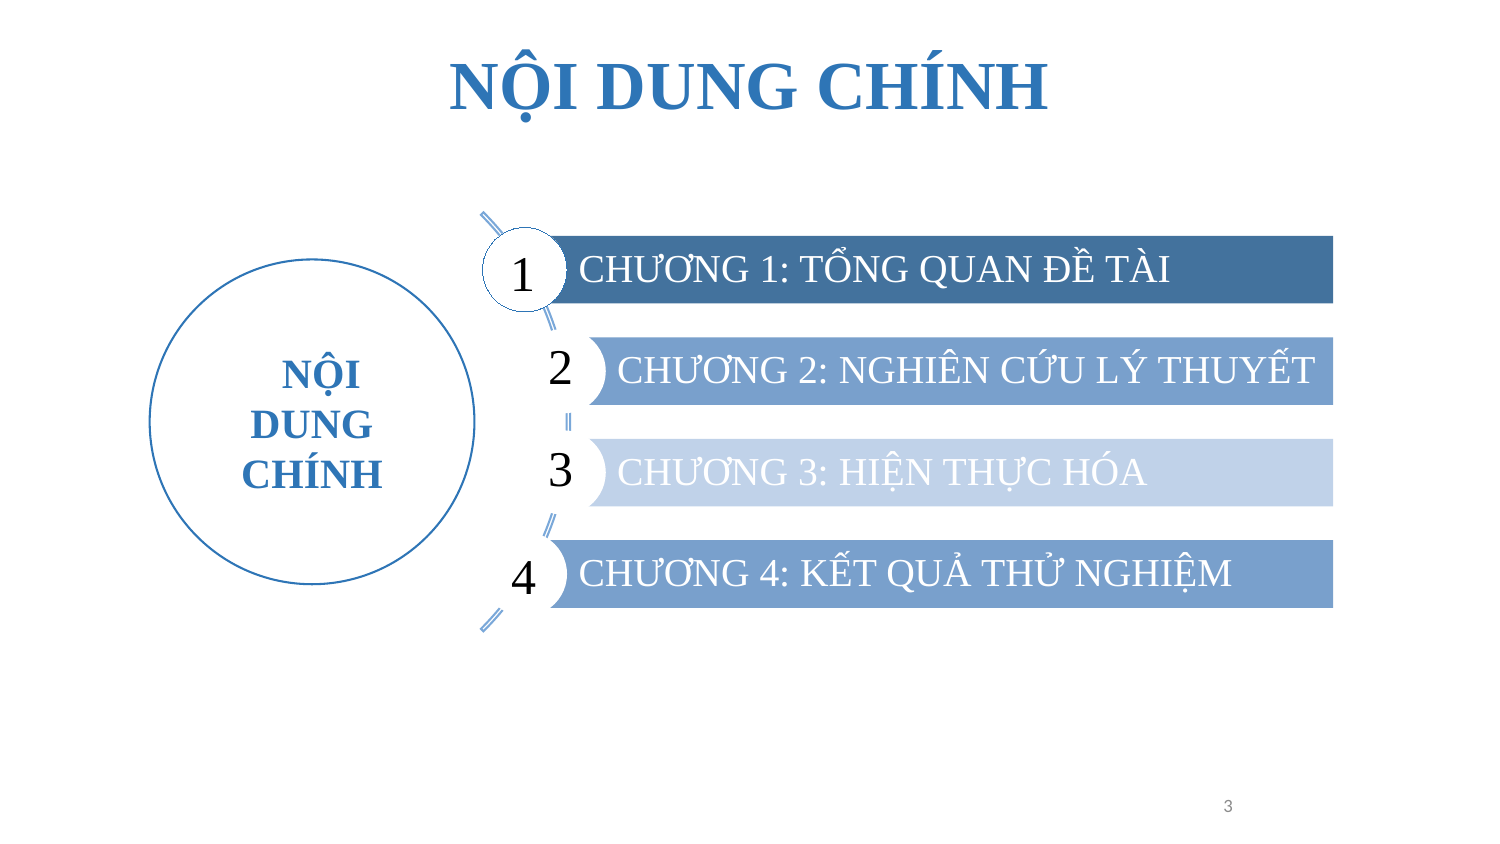

# NỘI DUNG CHÍNH
CHƯƠNG 1: TỔNG QUAN ĐỀ TÀI
CHƯƠNG 2: NGHIÊN CỨU LÝ THUYẾT
CHƯƠNG 3: HIỆN THỰC HÓA
CHƯƠNG 4: KẾT QUẢ THỬ NGHIỆM
1
vNỘI DUNG CHÍNH
2
3
4
3